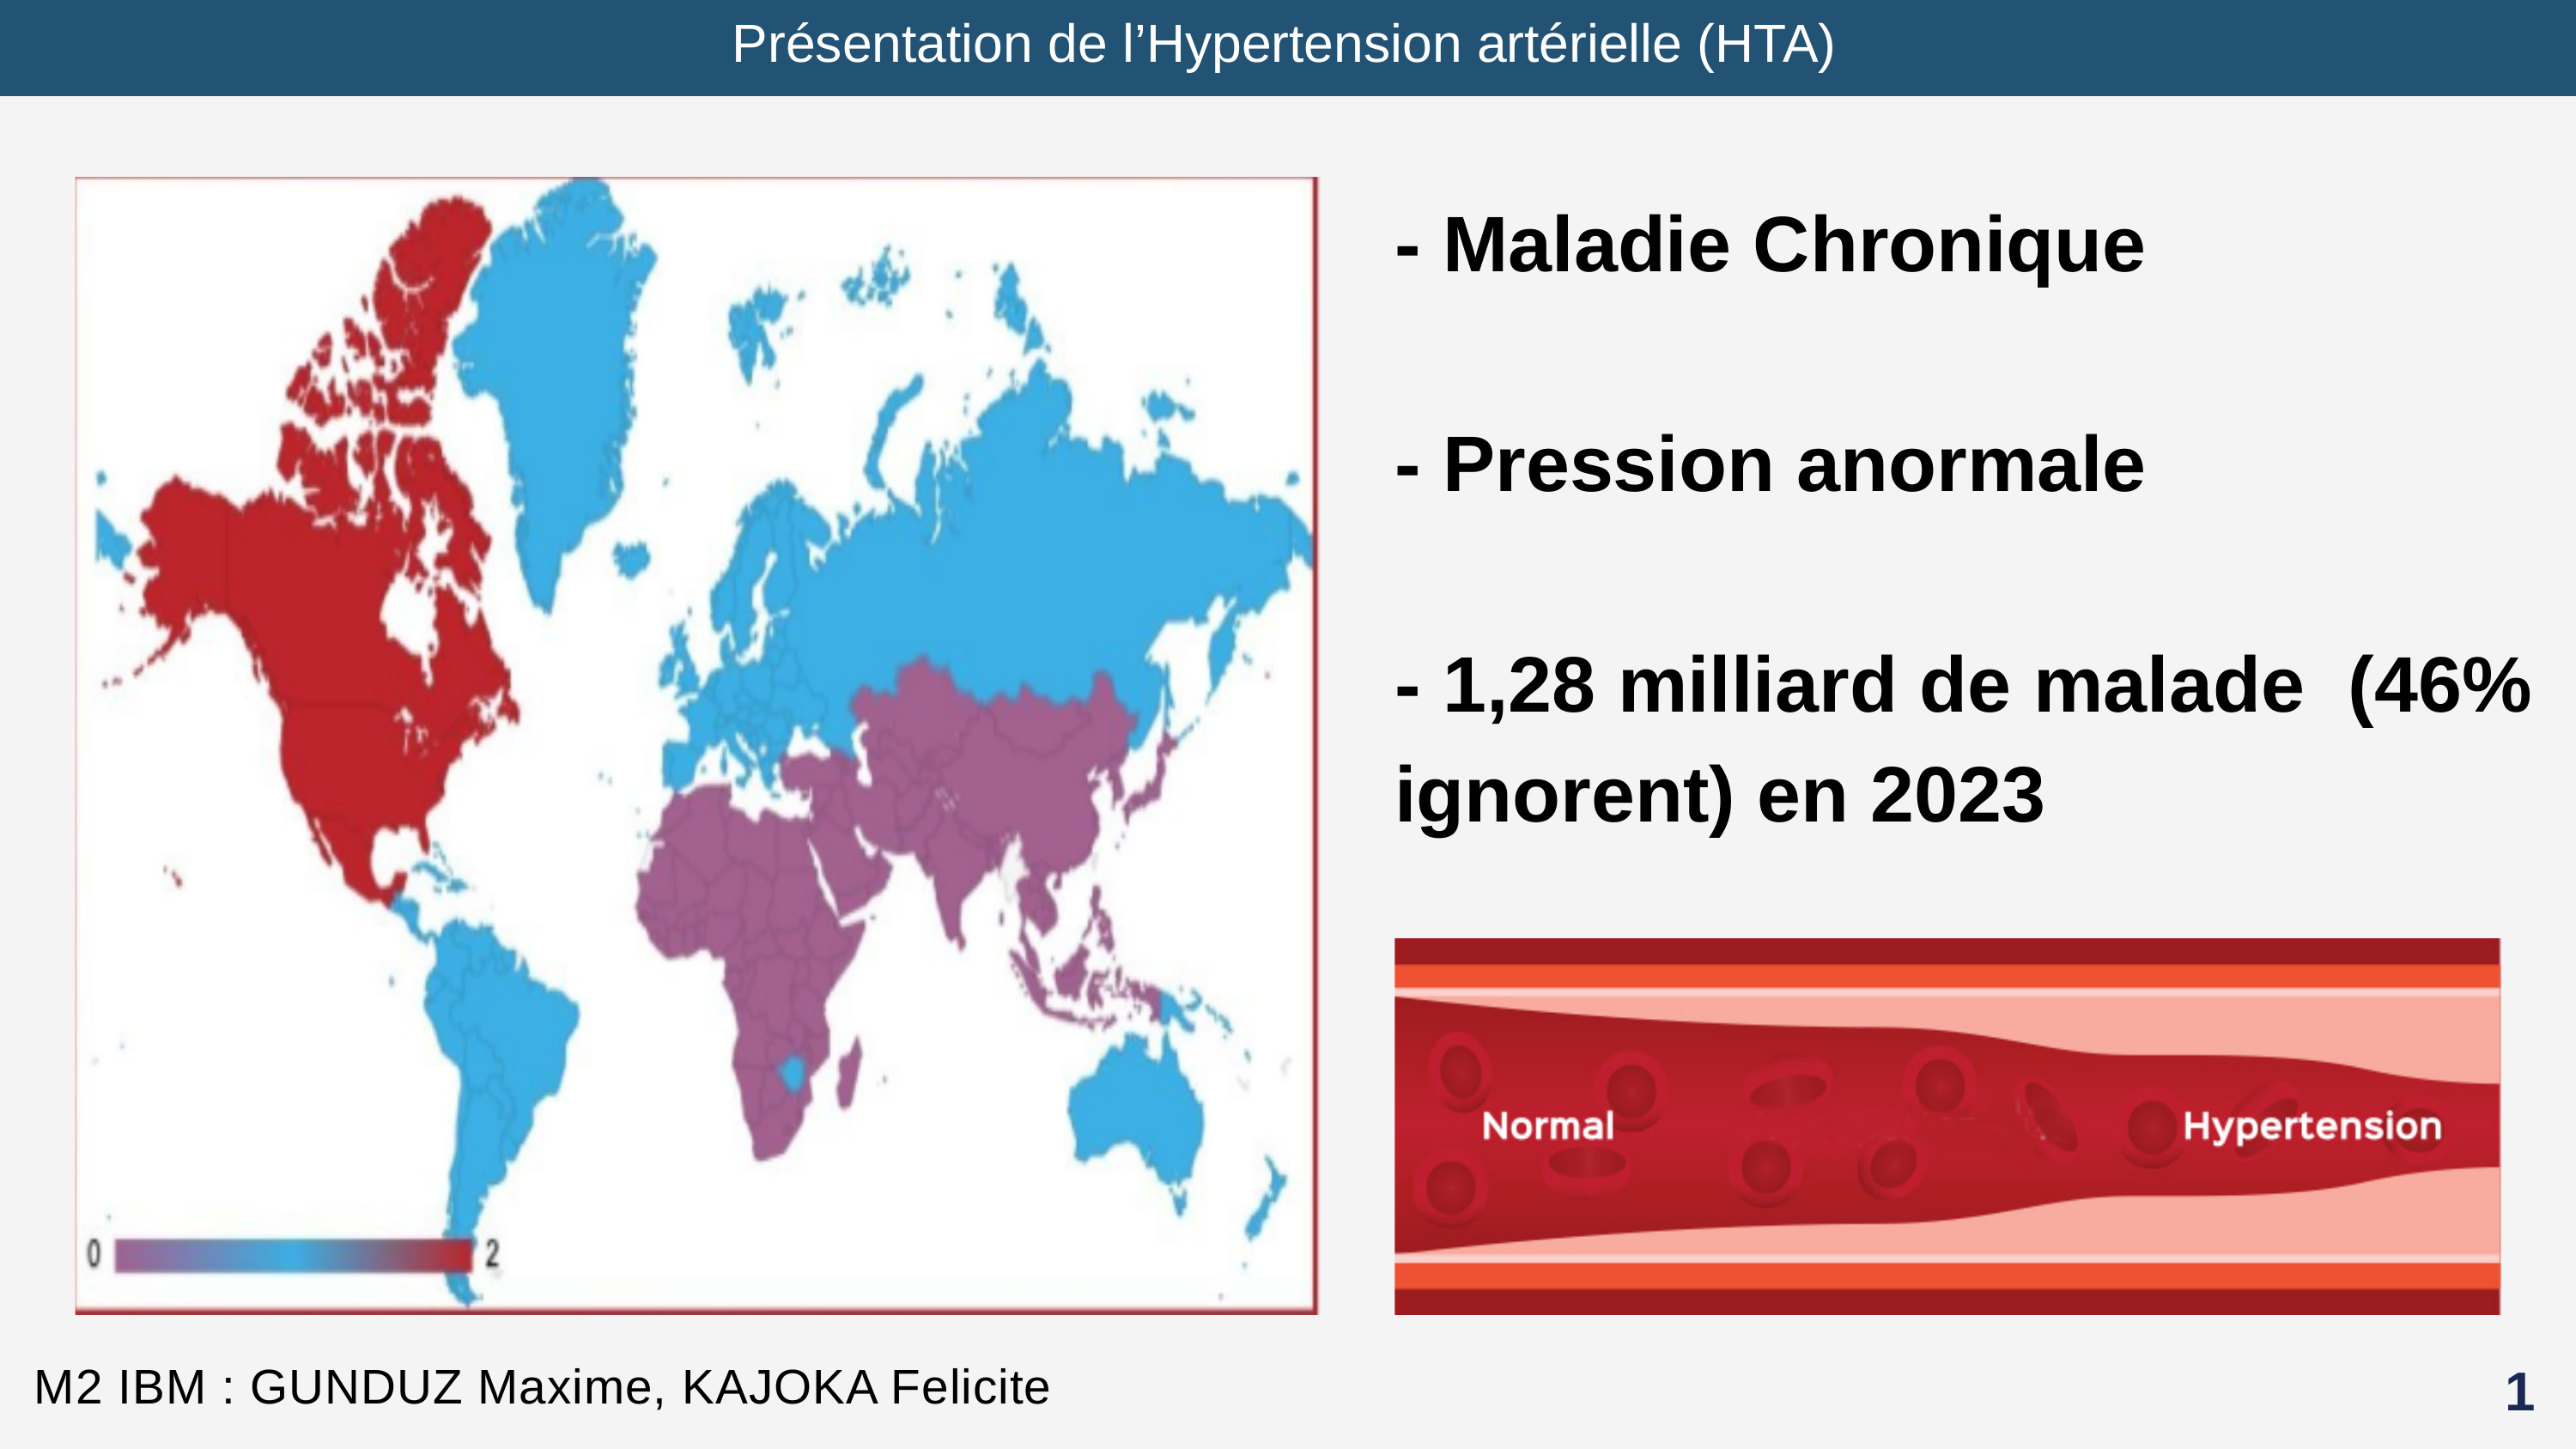

Présentation de l’Hypertension artérielle (HTA)

- Maladie Chronique

- Pression anormale

- 1,28 milliard de malade  (46% ignorent) en 2023

M2 IBM : GUNDUZ Maxime, KAJOKA Felicite
1